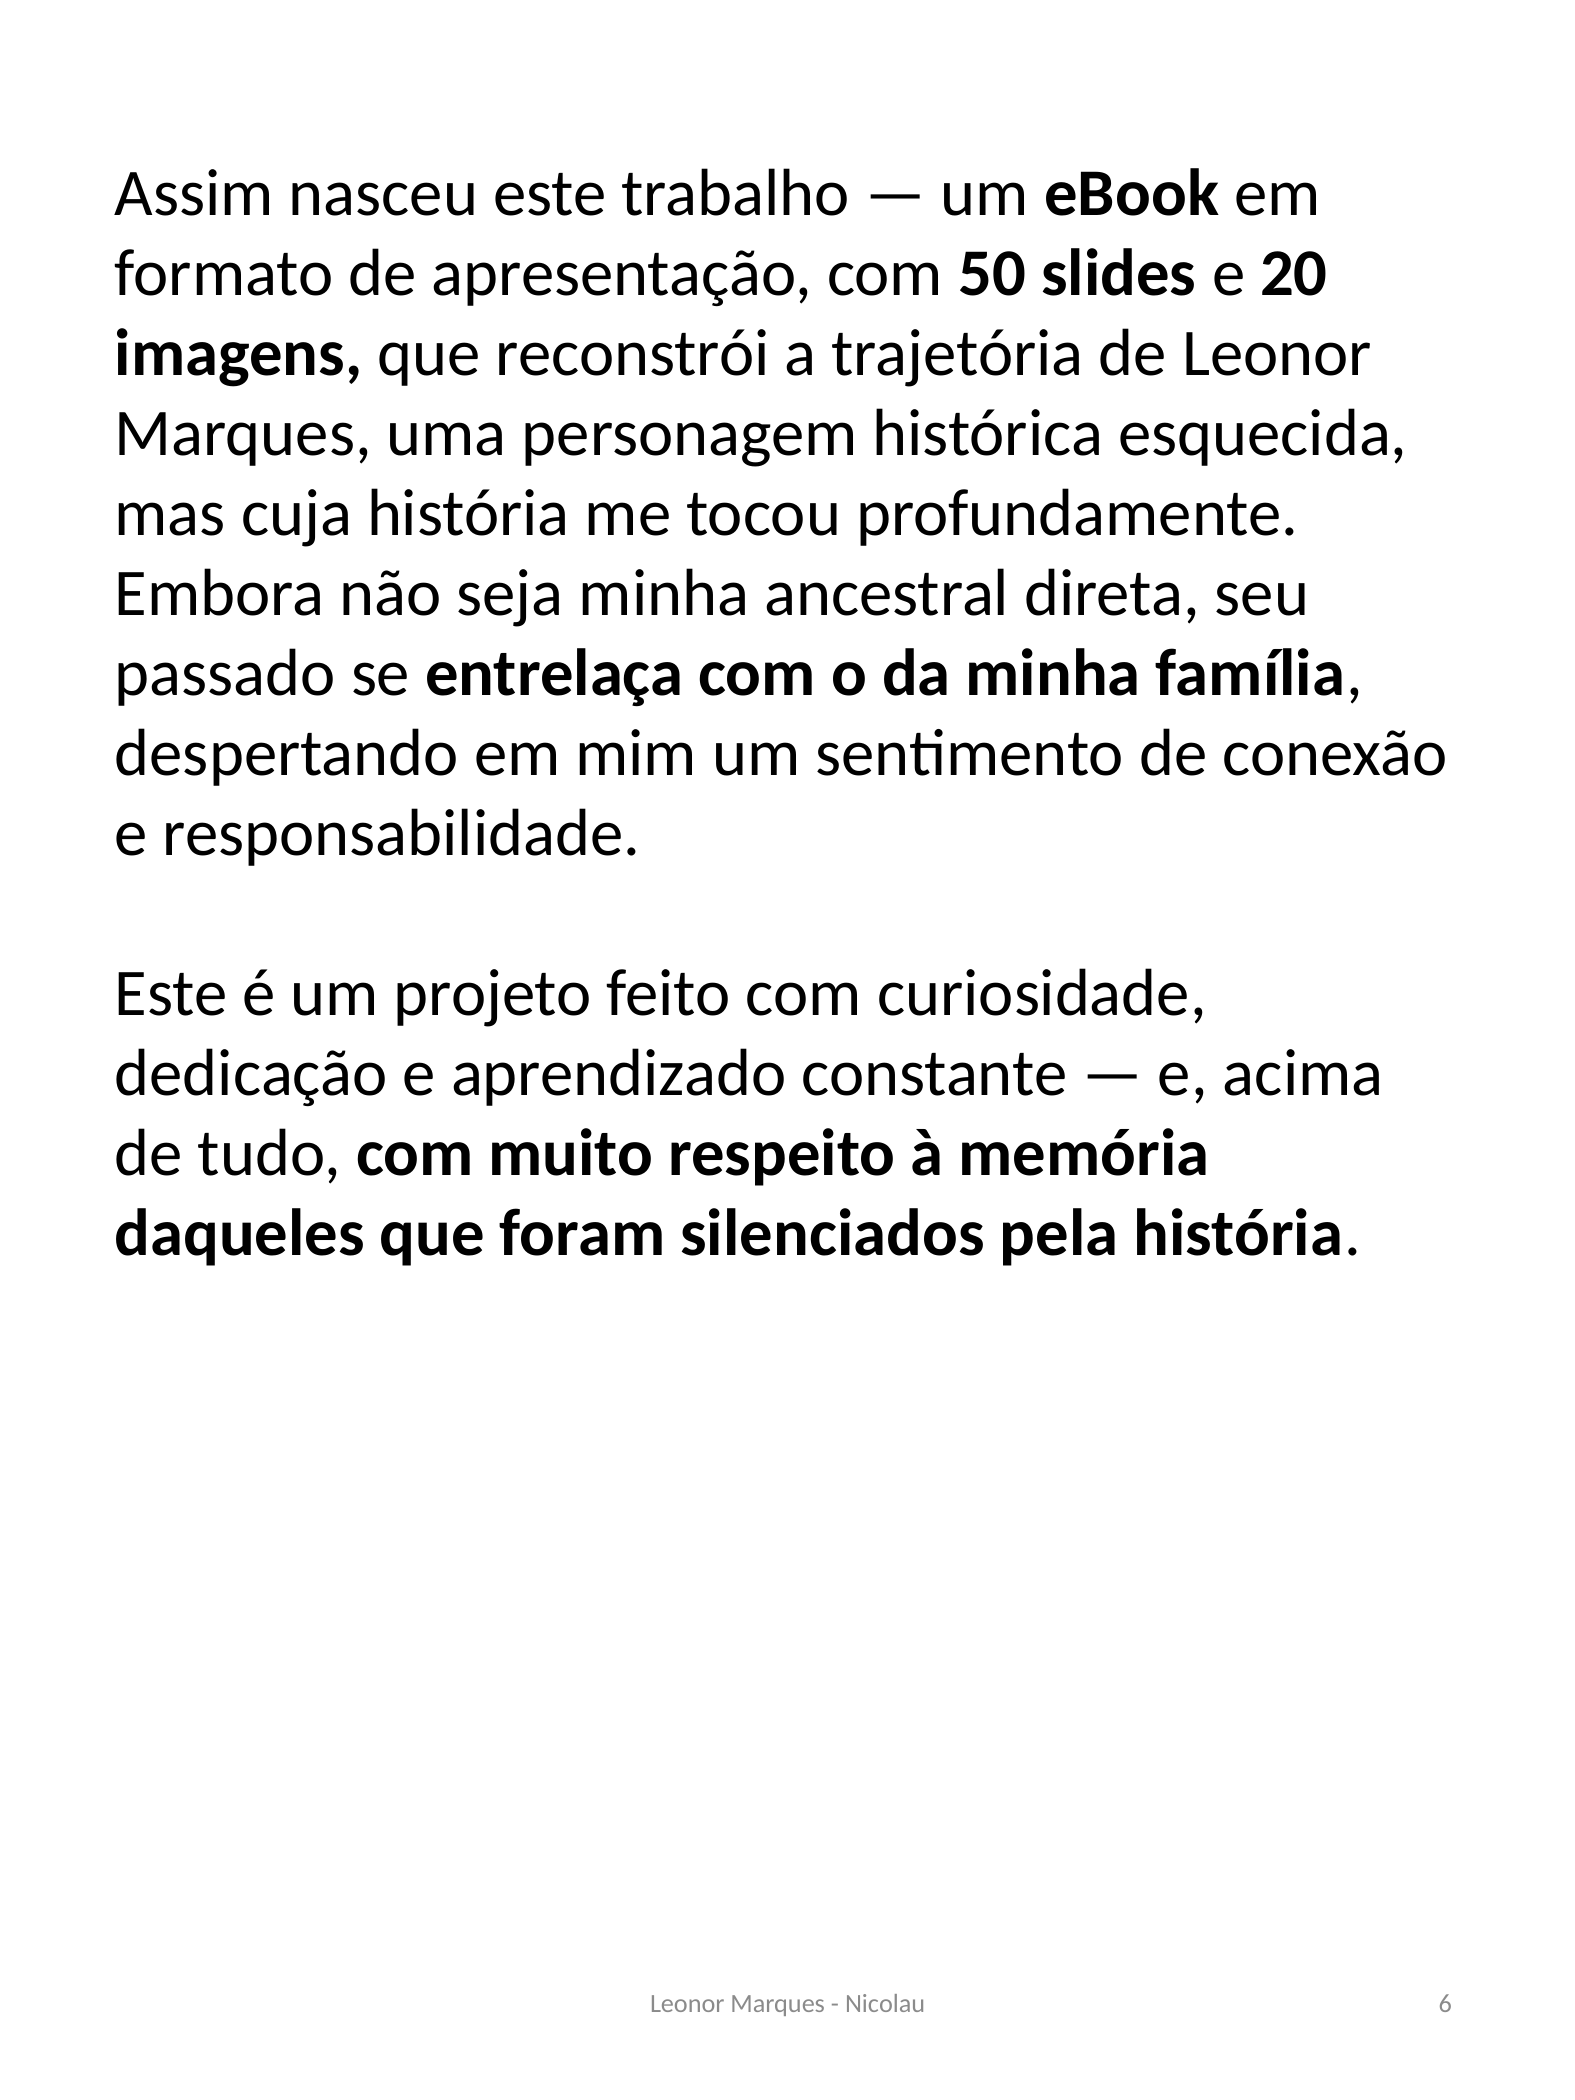

Assim nasceu este trabalho — um eBook em formato de apresentação, com 50 slides e 20 imagens, que reconstrói a trajetória de Leonor Marques, uma personagem histórica esquecida, mas cuja história me tocou profundamente. Embora não seja minha ancestral direta, seu passado se entrelaça com o da minha família, despertando em mim um sentimento de conexão e responsabilidade.

Este é um projeto feito com curiosidade, dedicação e aprendizado constante — e, acima de tudo, com muito respeito à memória daqueles que foram silenciados pela história.

Leonor Marques - Nicolau
6